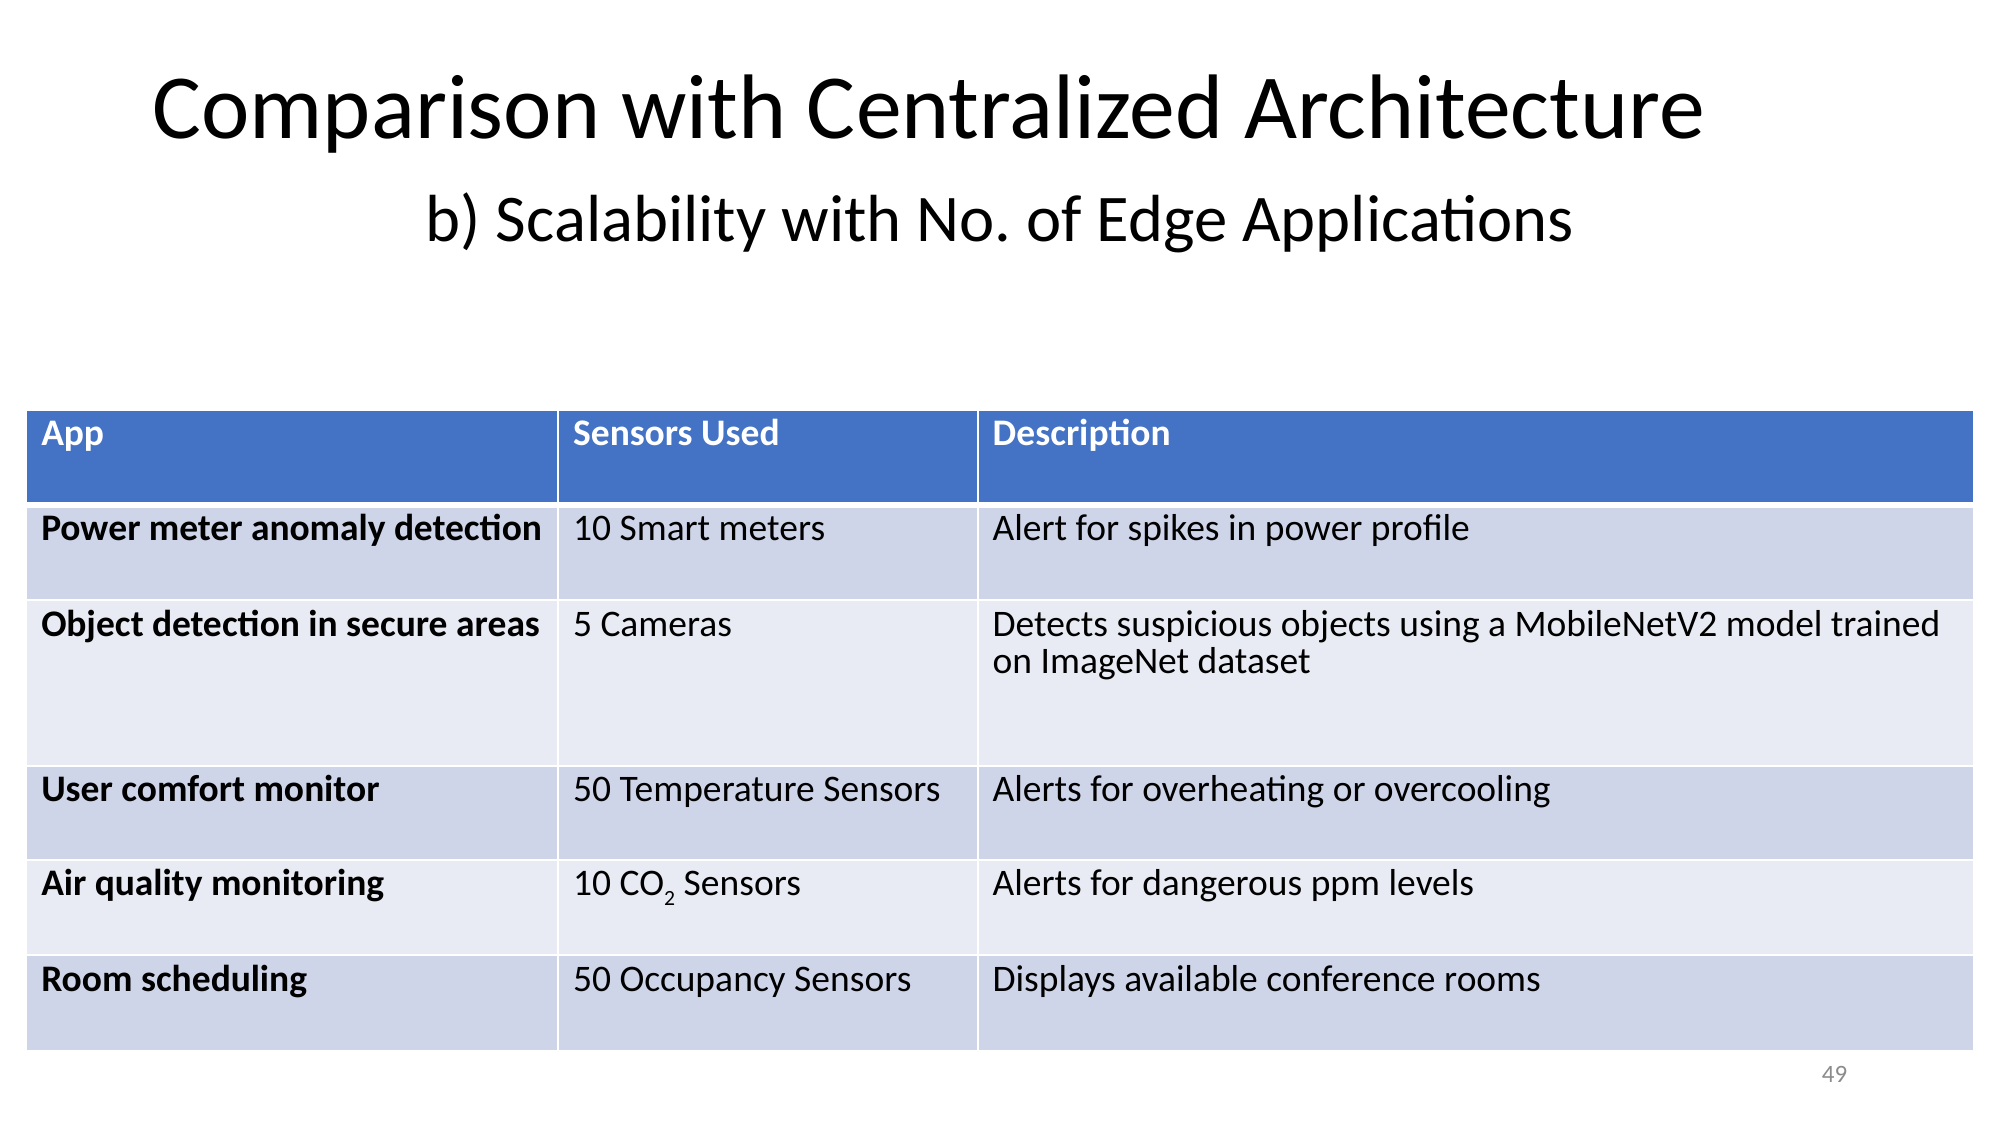

# Comparison with Centralized Architecture
b) Scalability with No. of Edge Applications
| App | Sensors Used | Description |
| --- | --- | --- |
| Power meter anomaly detection | 10 Smart meters | Alert for spikes in power profile |
| Object detection in secure areas | 5 Cameras | Detects suspicious objects using a MobileNetV2 model trained on ImageNet dataset |
| User comfort monitor | 50 Temperature Sensors | Alerts for overheating or overcooling |
| Air quality monitoring | 10 CO2 Sensors | Alerts for dangerous ppm levels |
| Room scheduling | 50 Occupancy Sensors | Displays available conference rooms |
49